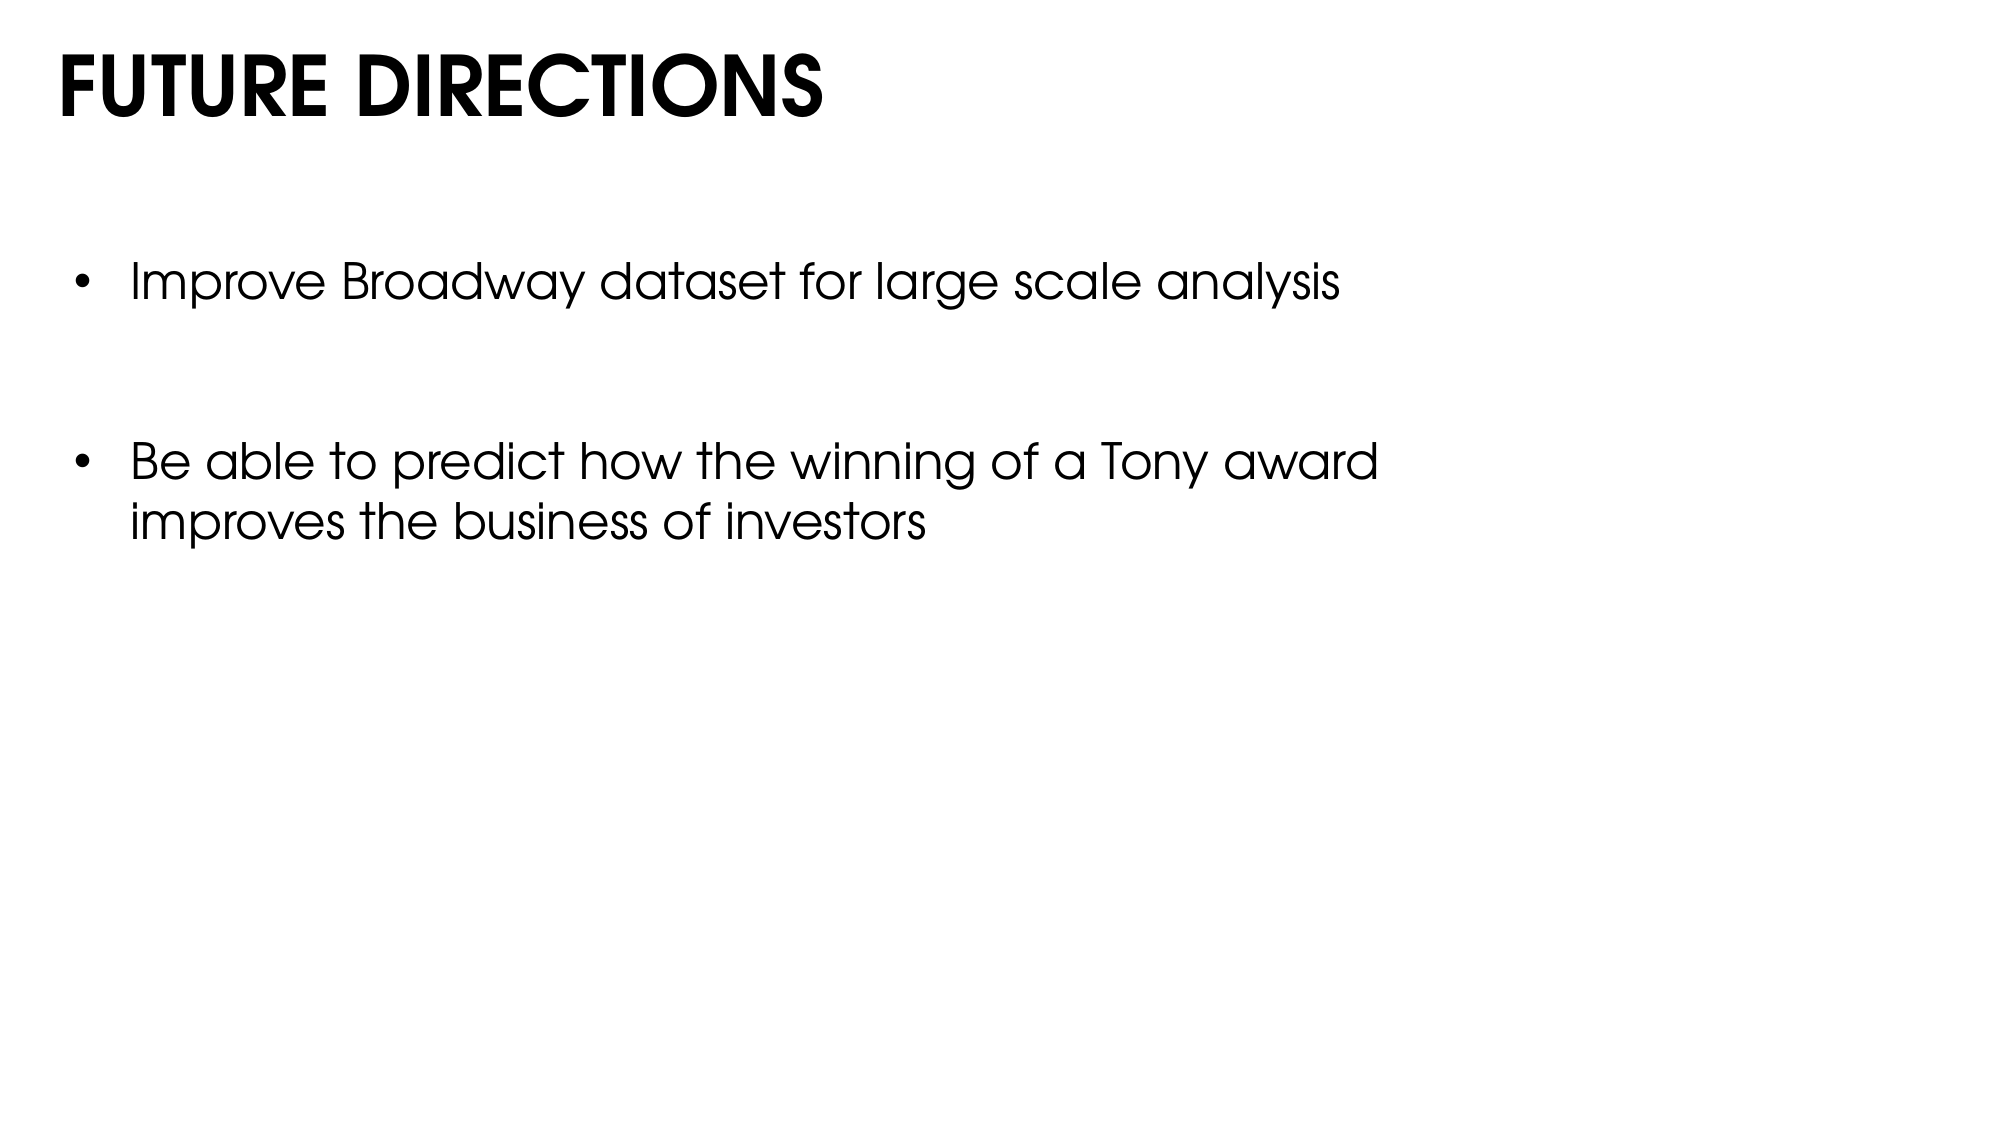

Future directions
Improve Broadway dataset for large scale analysis

Be able to predict how the winning of a Tony award improves the business of investors